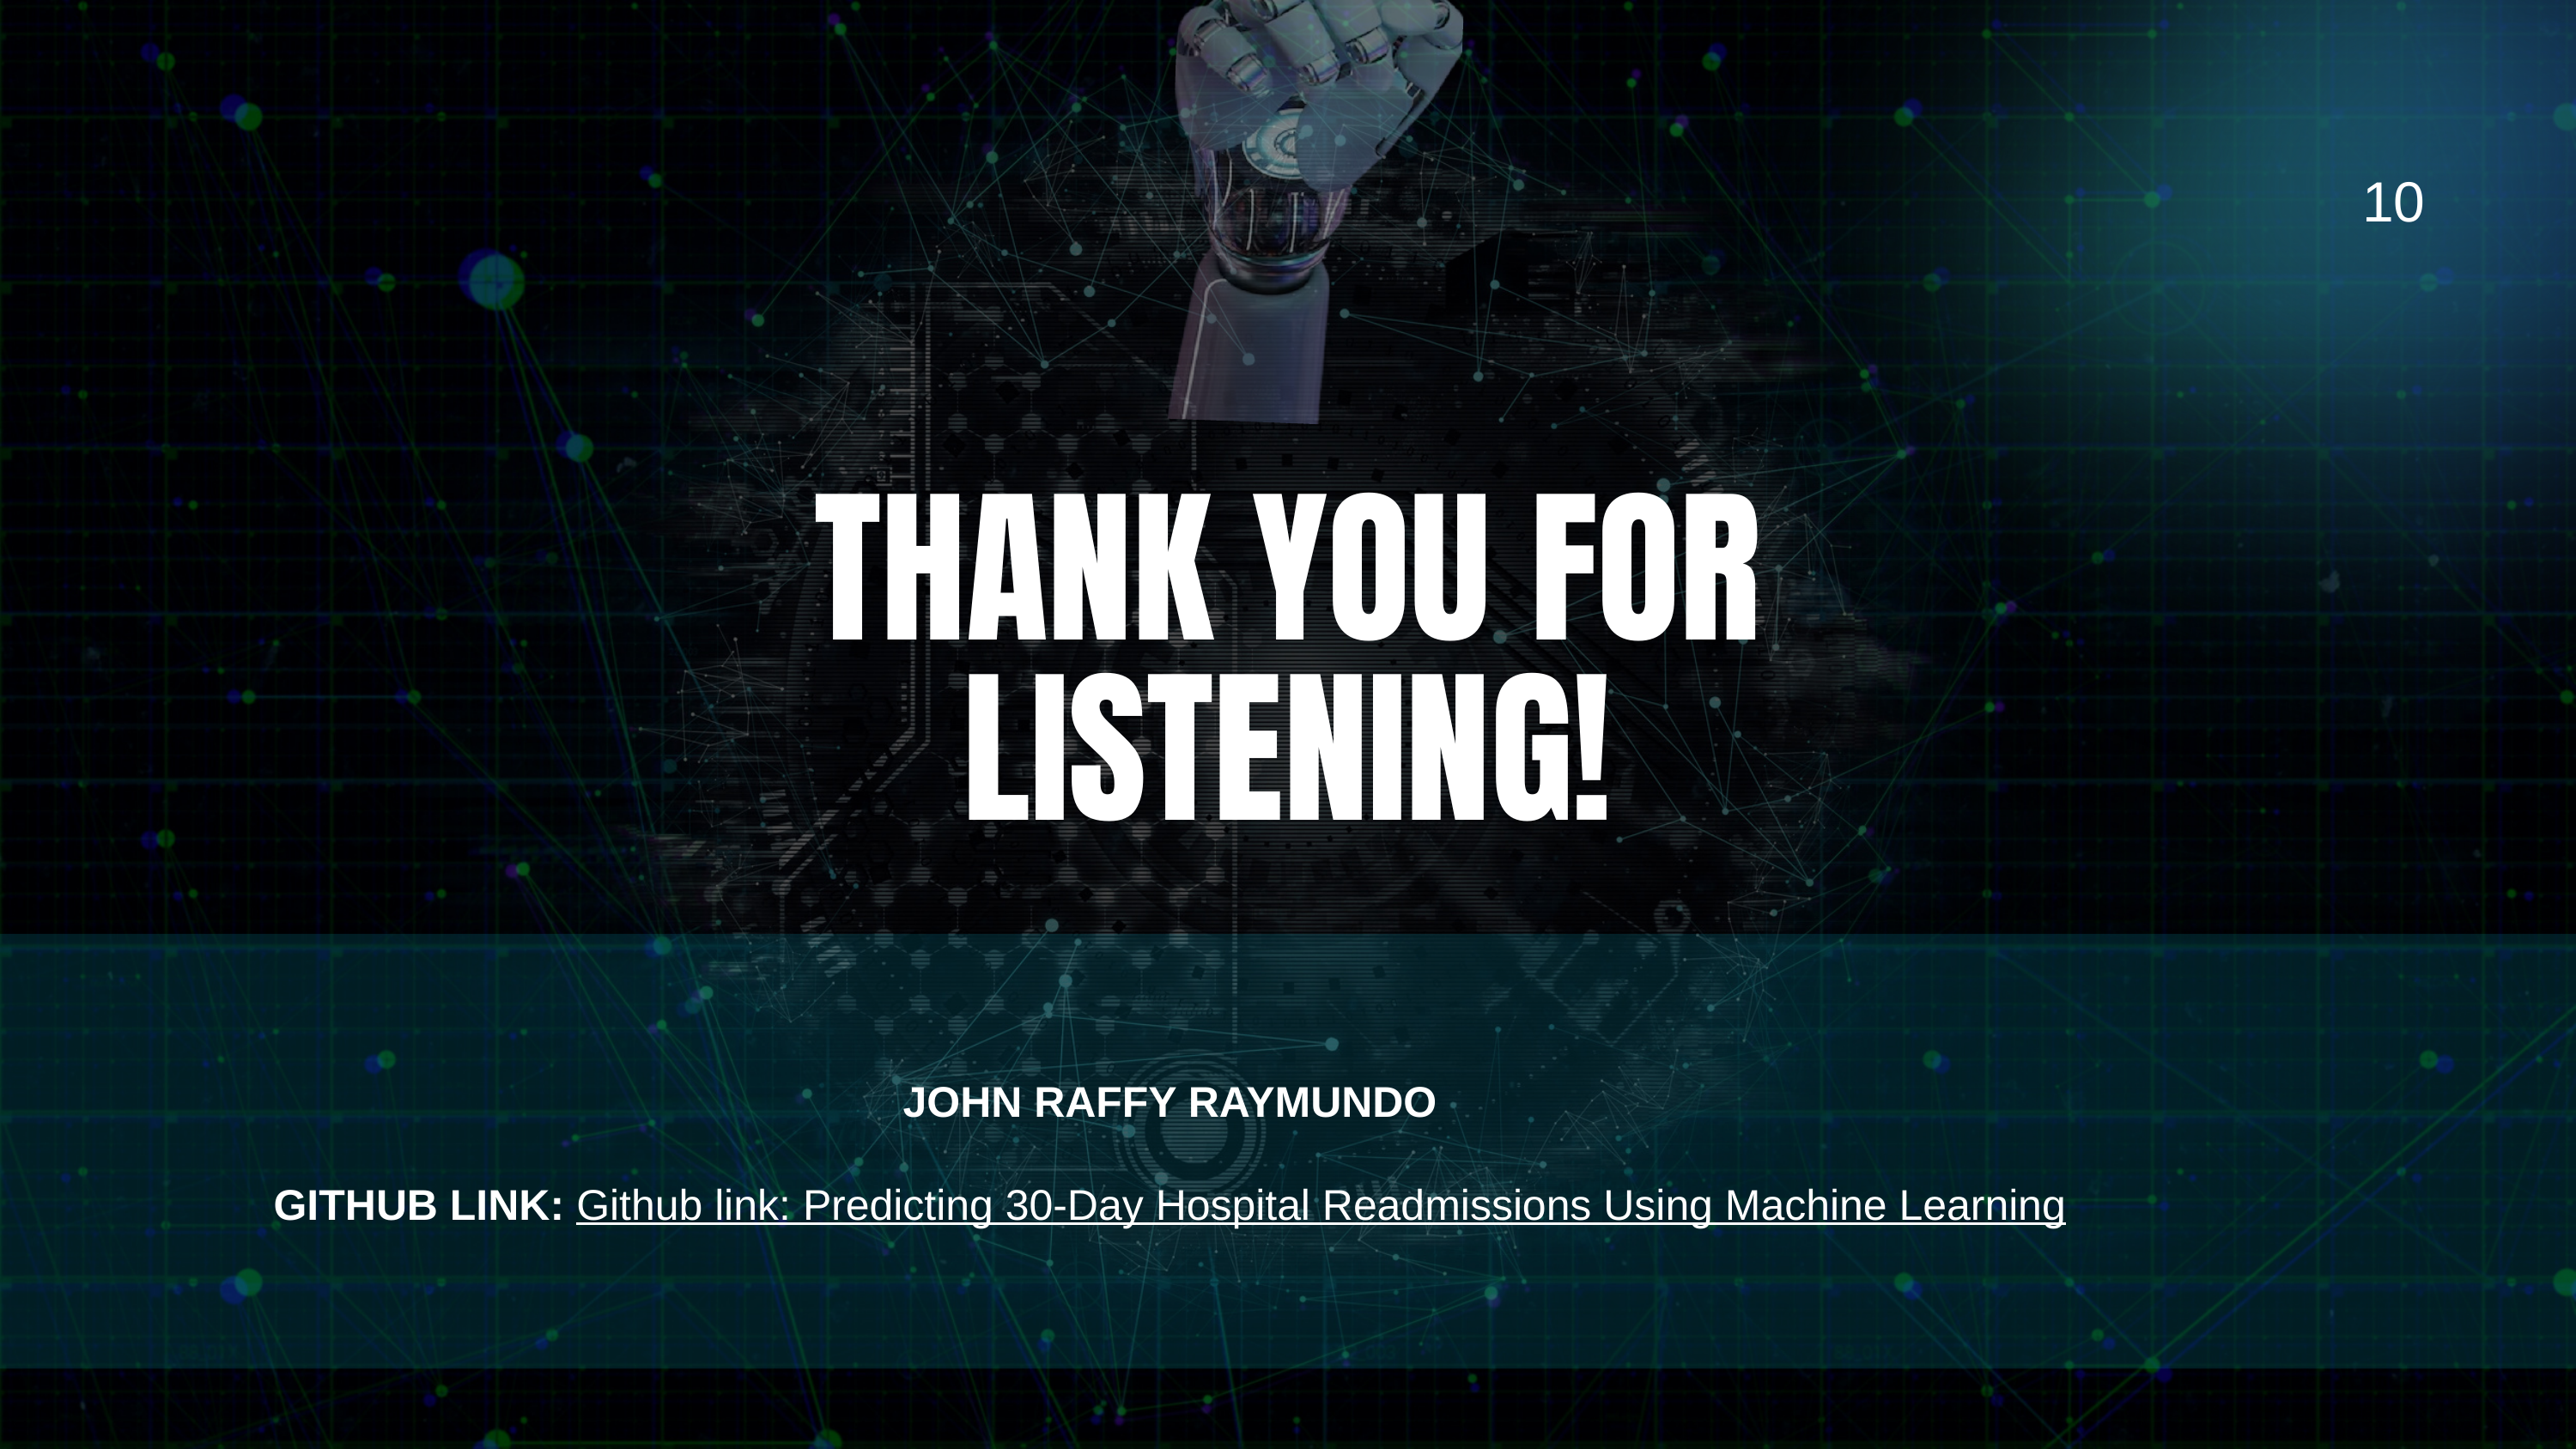

10
THANK YOU FOR LISTENING!

JOHN RAFFY RAYMUNDO

GITHUB LINK: Github link: Predicting 30-Day Hospital Readmissions Using Machine Learning